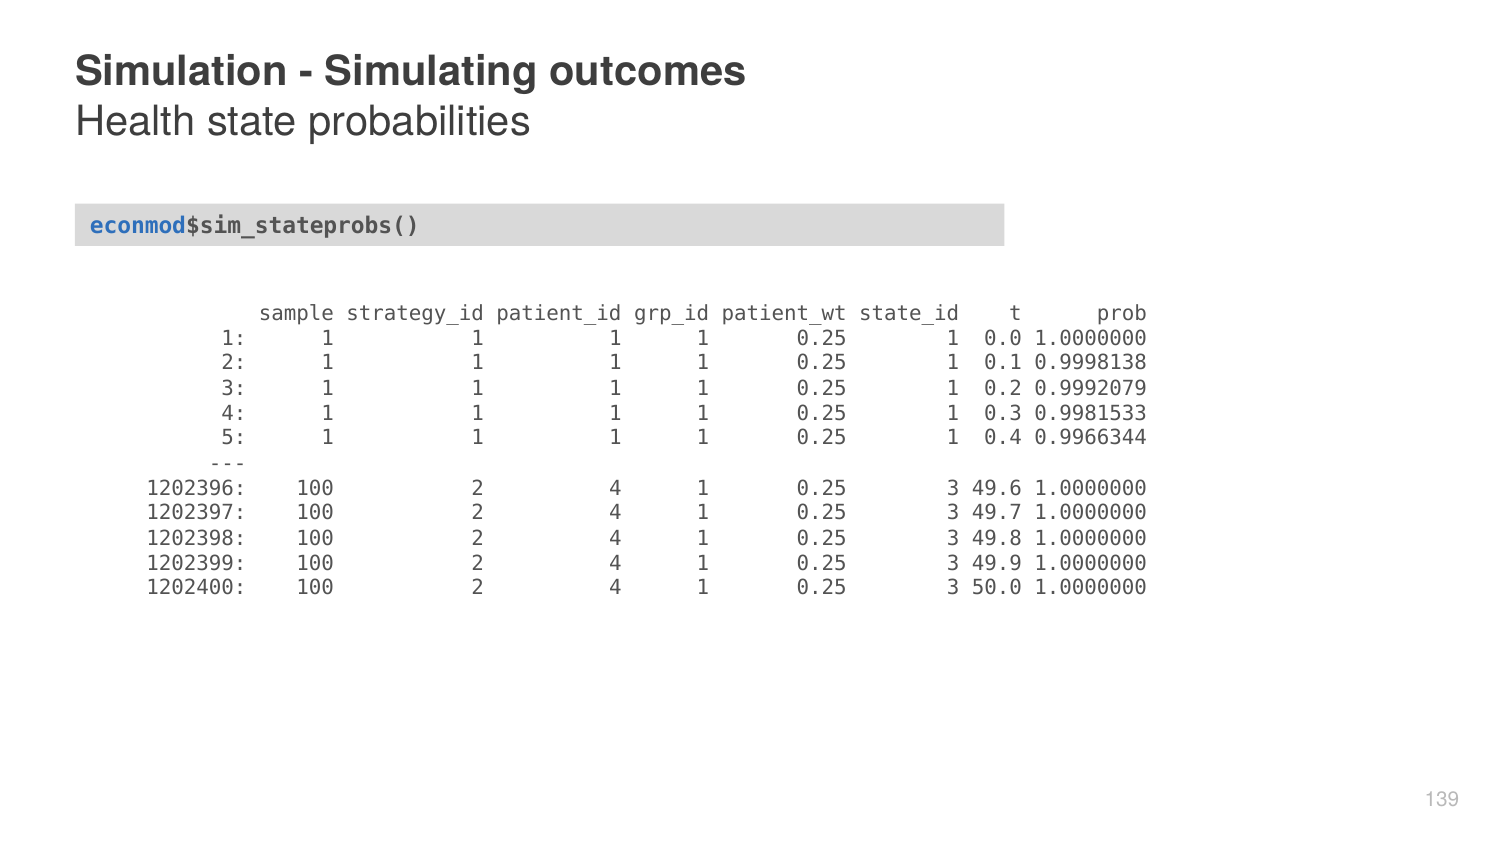

# Simulation - Simulating outcomes Health state probabilities
econmod$sim_stateprobs()
         sample strategy_id patient_id grp_id patient_wt state_id    t      prob
      1:      1           1          1      1       0.25        1  0.0 1.0000000
      2:      1           1          1      1       0.25        1  0.1 0.9998138
      3:      1           1          1      1       0.25        1  0.2 0.9992079
      4:      1           1          1      1       0.25        1  0.3 0.9981533
      5:      1           1          1      1       0.25        1  0.4 0.9966344
     ---
1202396:    100           2          4      1       0.25        3 49.6 1.0000000
1202397:    100           2          4      1       0.25        3 49.7 1.0000000
1202398:    100           2          4      1       0.25        3 49.8 1.0000000
1202399:    100           2          4      1       0.25        3 49.9 1.0000000
1202400:    100           2          4      1       0.25        3 50.0 1.0000000
139